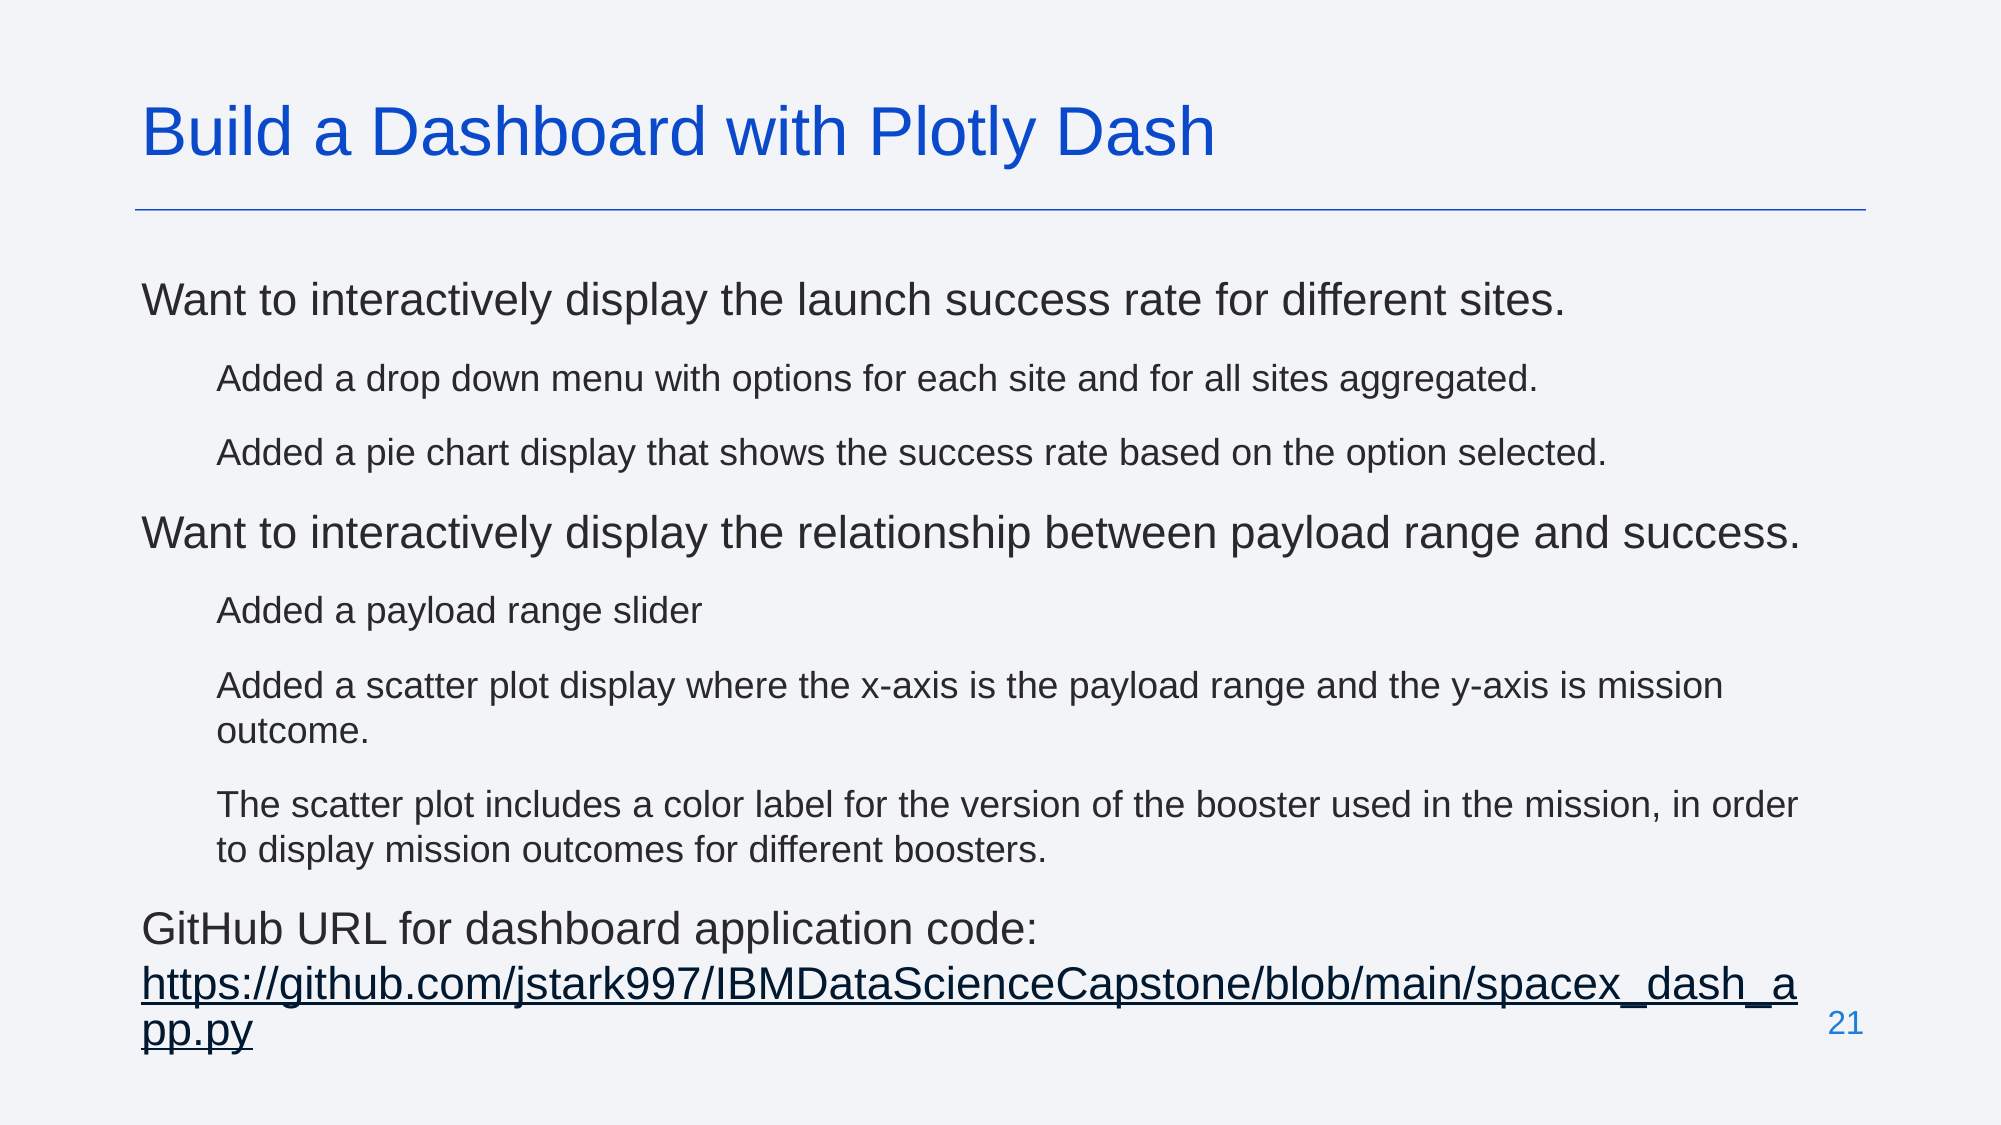

Build a Dashboard with Plotly Dash
Want to interactively display the launch success rate for different sites.
Added a drop down menu with options for each site and for all sites aggregated.
Added a pie chart display that shows the success rate based on the option selected.
Want to interactively display the relationship between payload range and success.
Added a payload range slider
Added a scatter plot display where the x-axis is the payload range and the y-axis is mission outcome.
The scatter plot includes a color label for the version of the booster used in the mission, in order to display mission outcomes for different boosters.
GitHub URL for dashboard application code: https://github.com/jstark997/IBMDataScienceCapstone/blob/main/spacex_dash_app.py

21